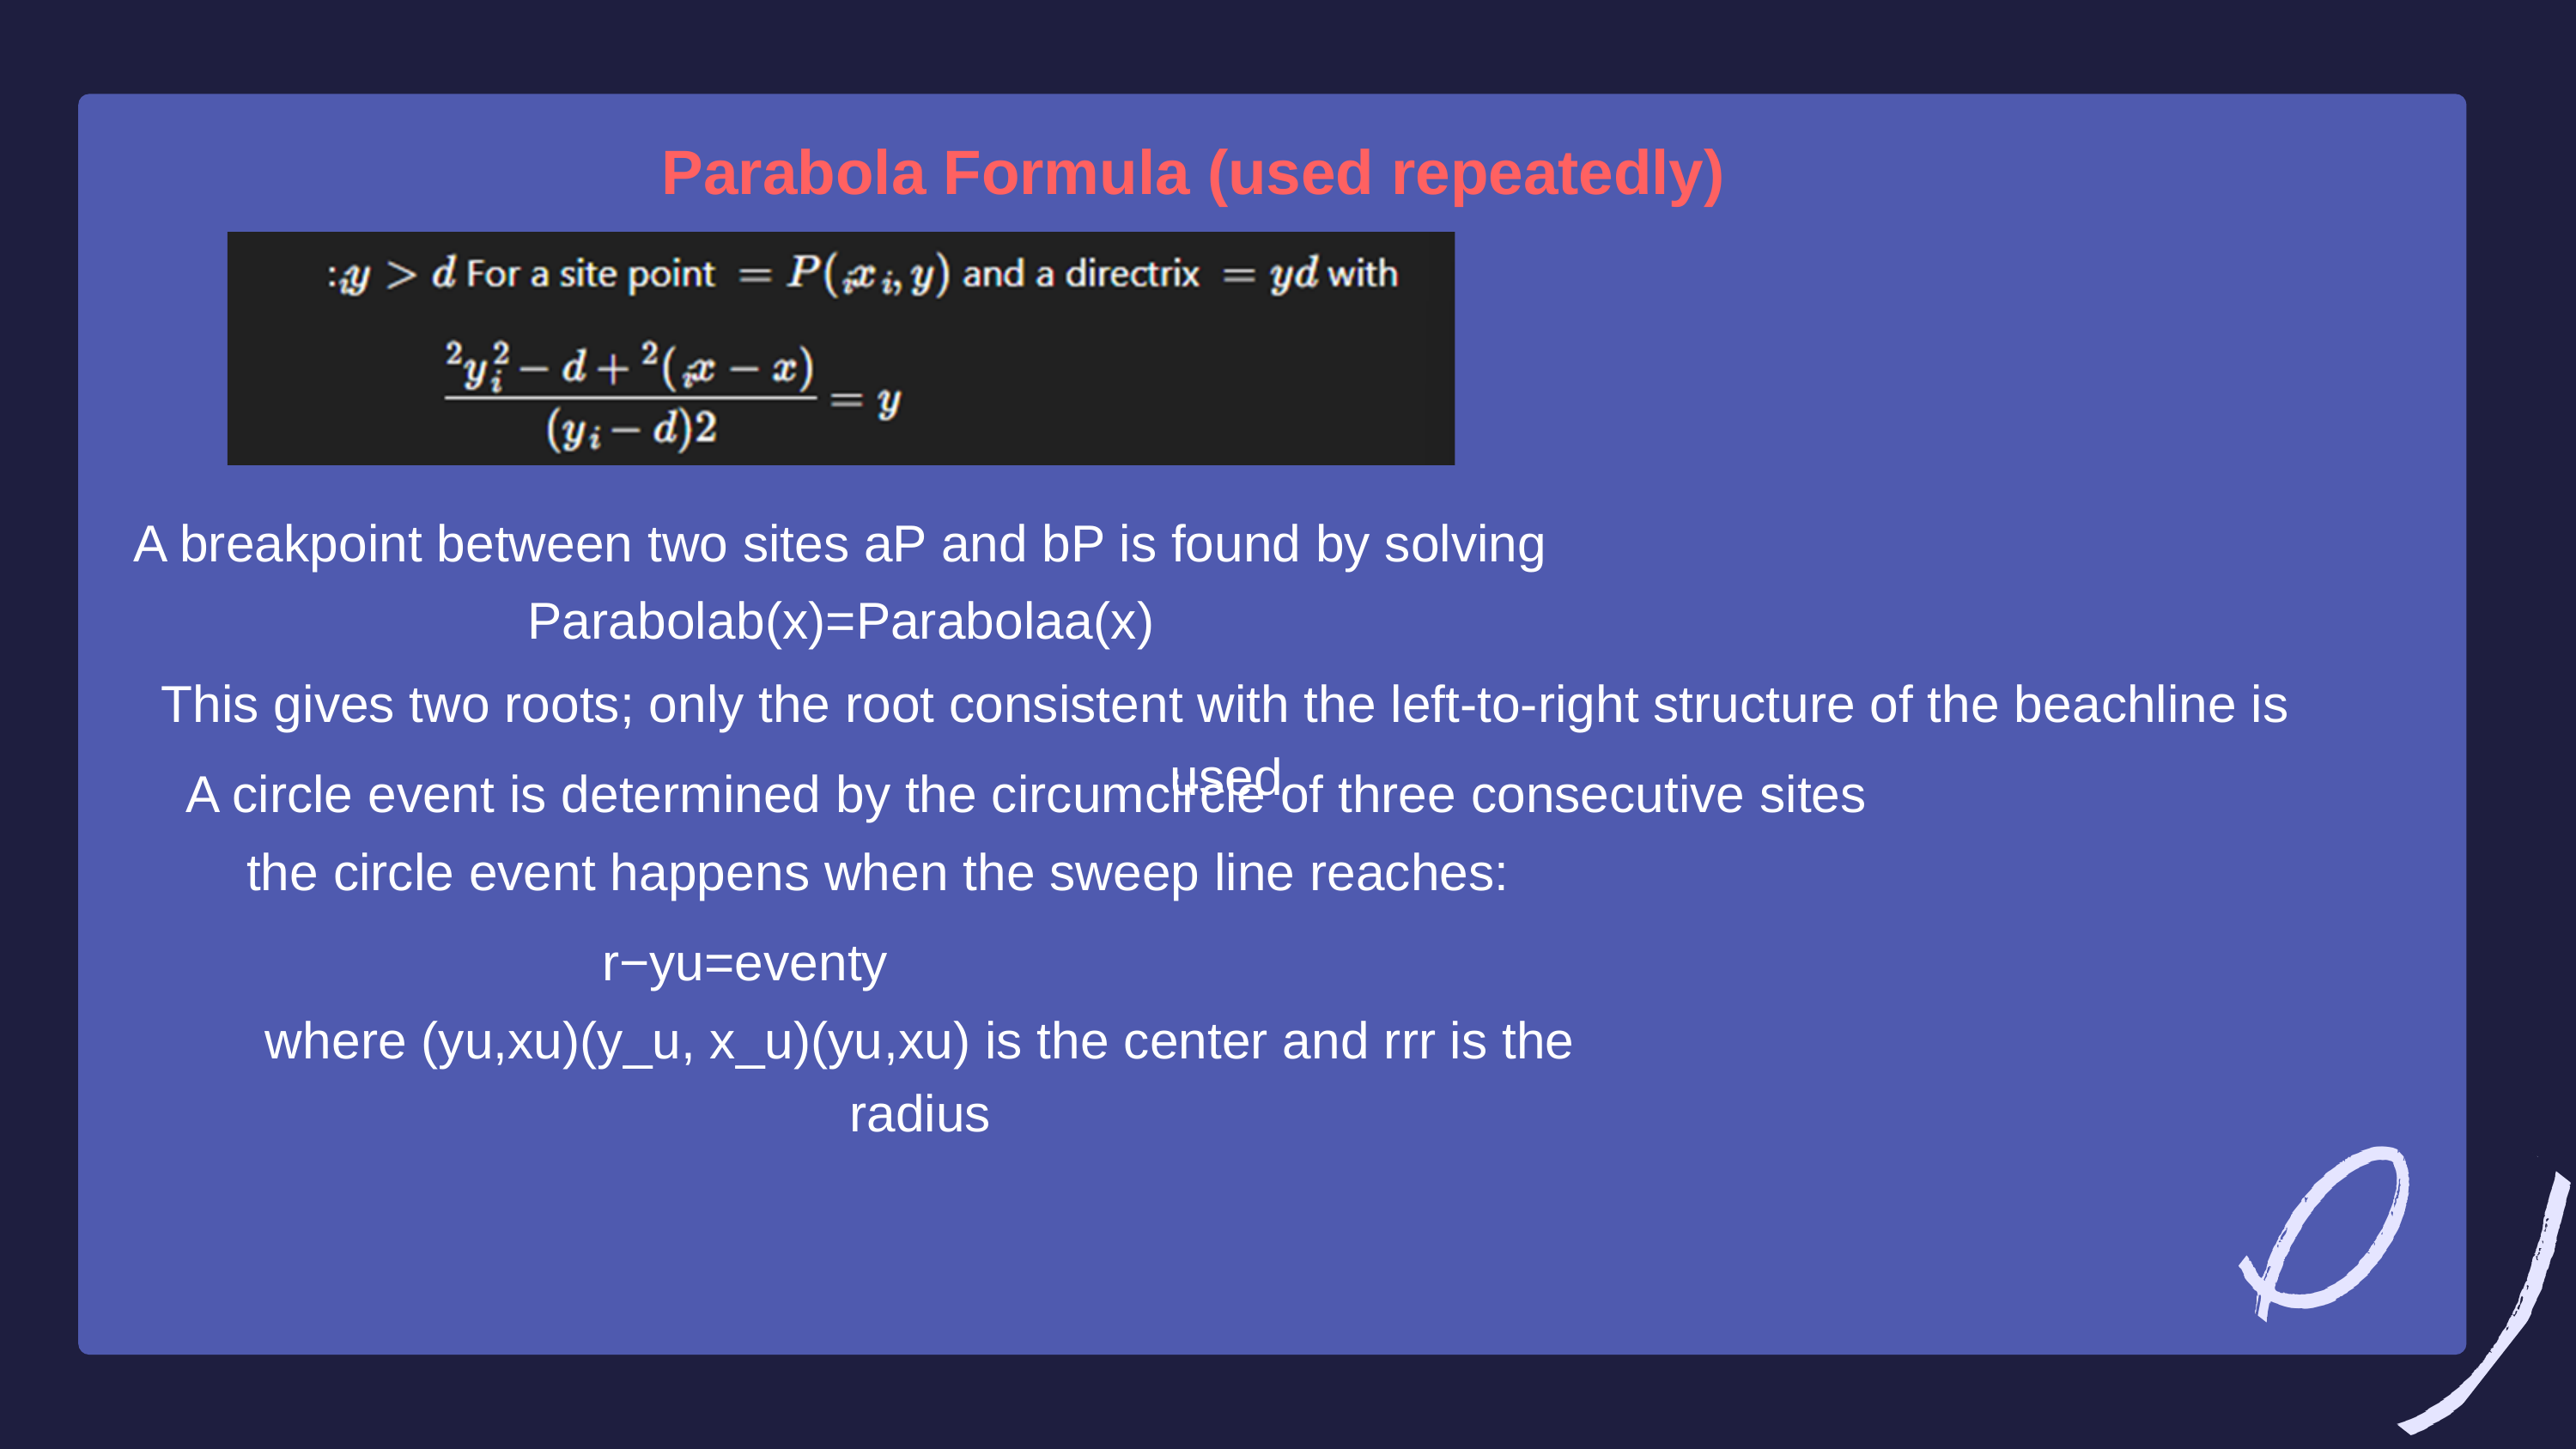

Parabola Formula (used repeatedly)

A breakpoint between two sites aP and bP is found by solving
Parabolab​(x)=Parabolaa​(x)
This gives two roots; only the root consistent with the left-to-right structure of the beachline is used
A circle event is determined by the circumcircle of three consecutive sites
the circle event happens when the sweep line reaches:

r−yu​=eventy
where (yu,xu)(y_u, x_u)(yu​,xu​) is the center and rrr is the radius